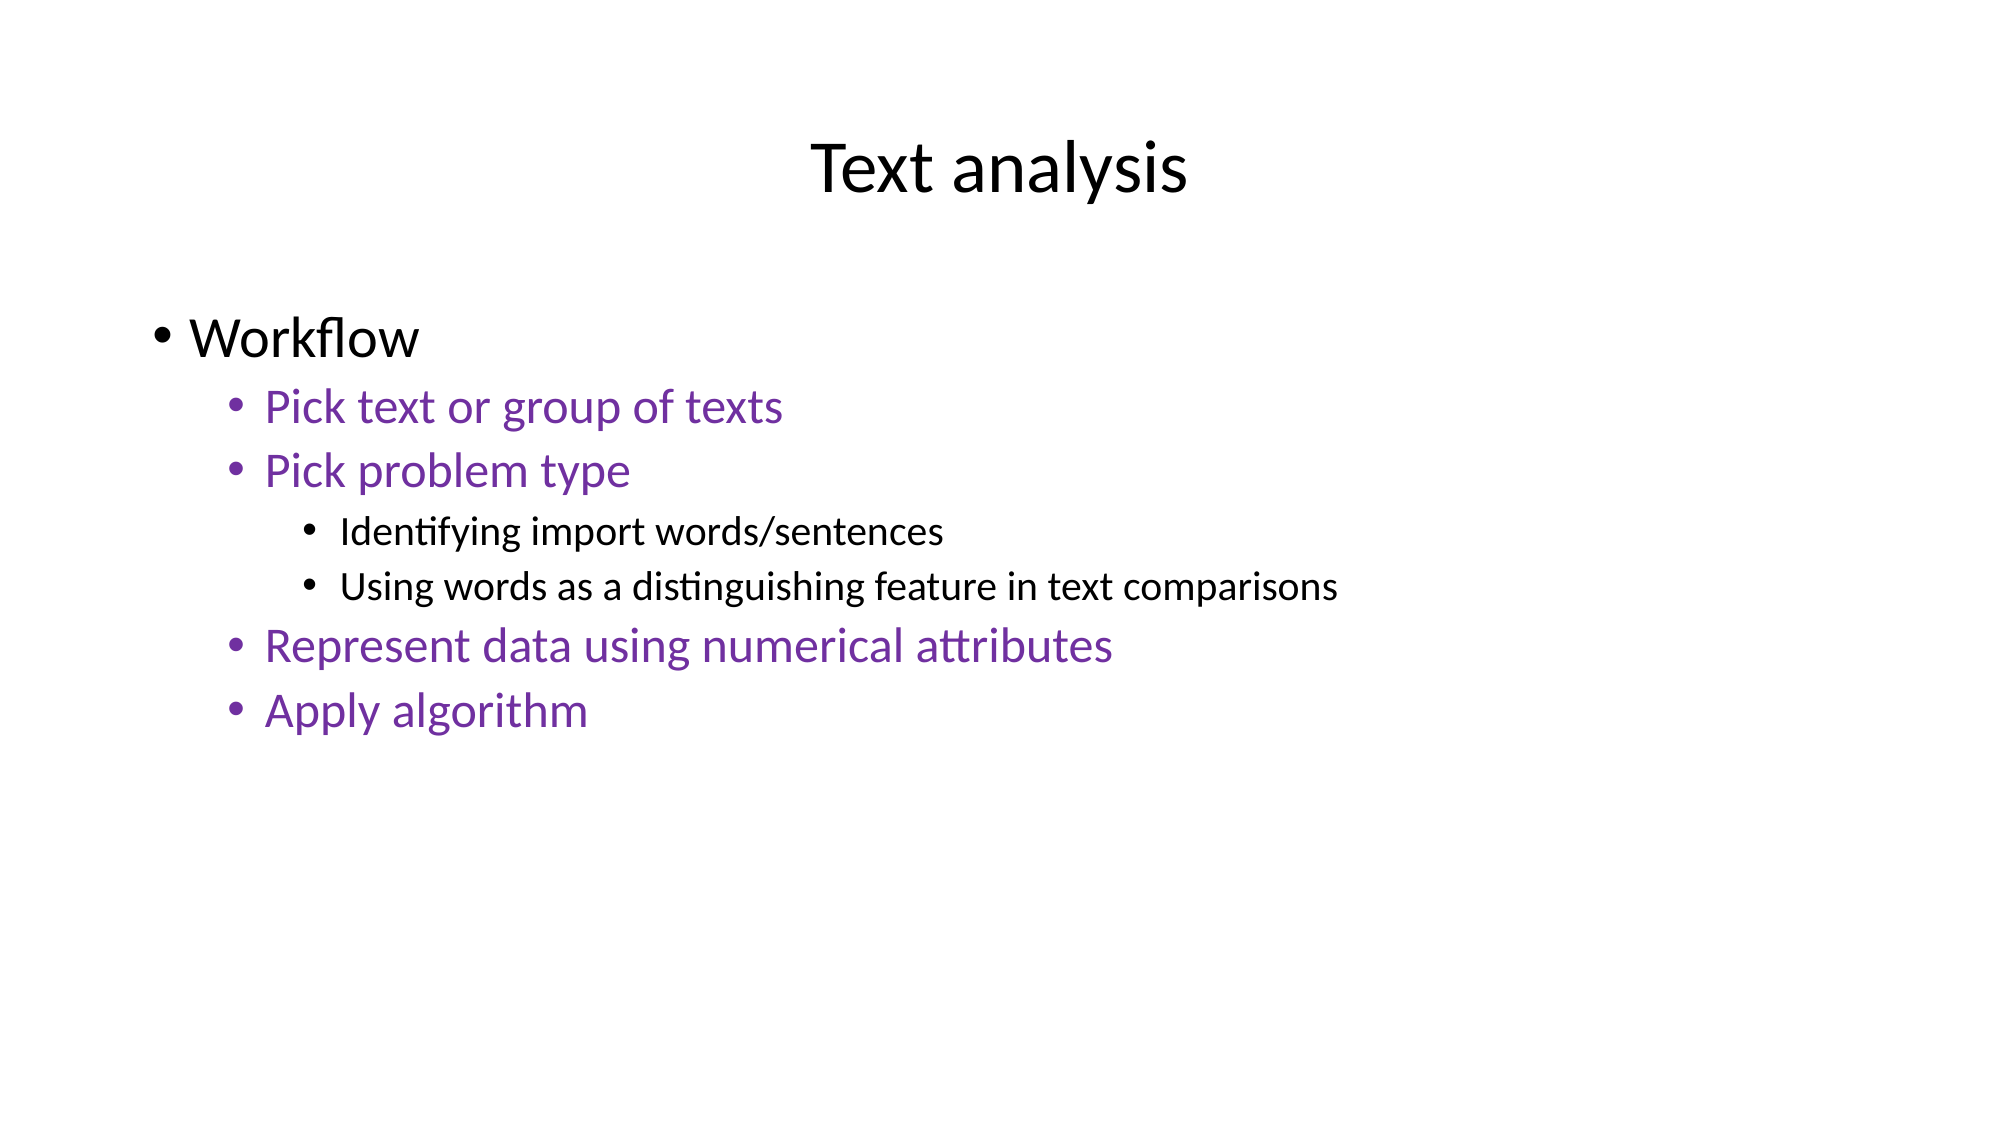

# Text analysis
Workflow
Pick text or group of texts
Pick problem type
Identifying import words/sentences
Using words as a distinguishing feature in text comparisons
Represent data using numerical attributes
Apply algorithm